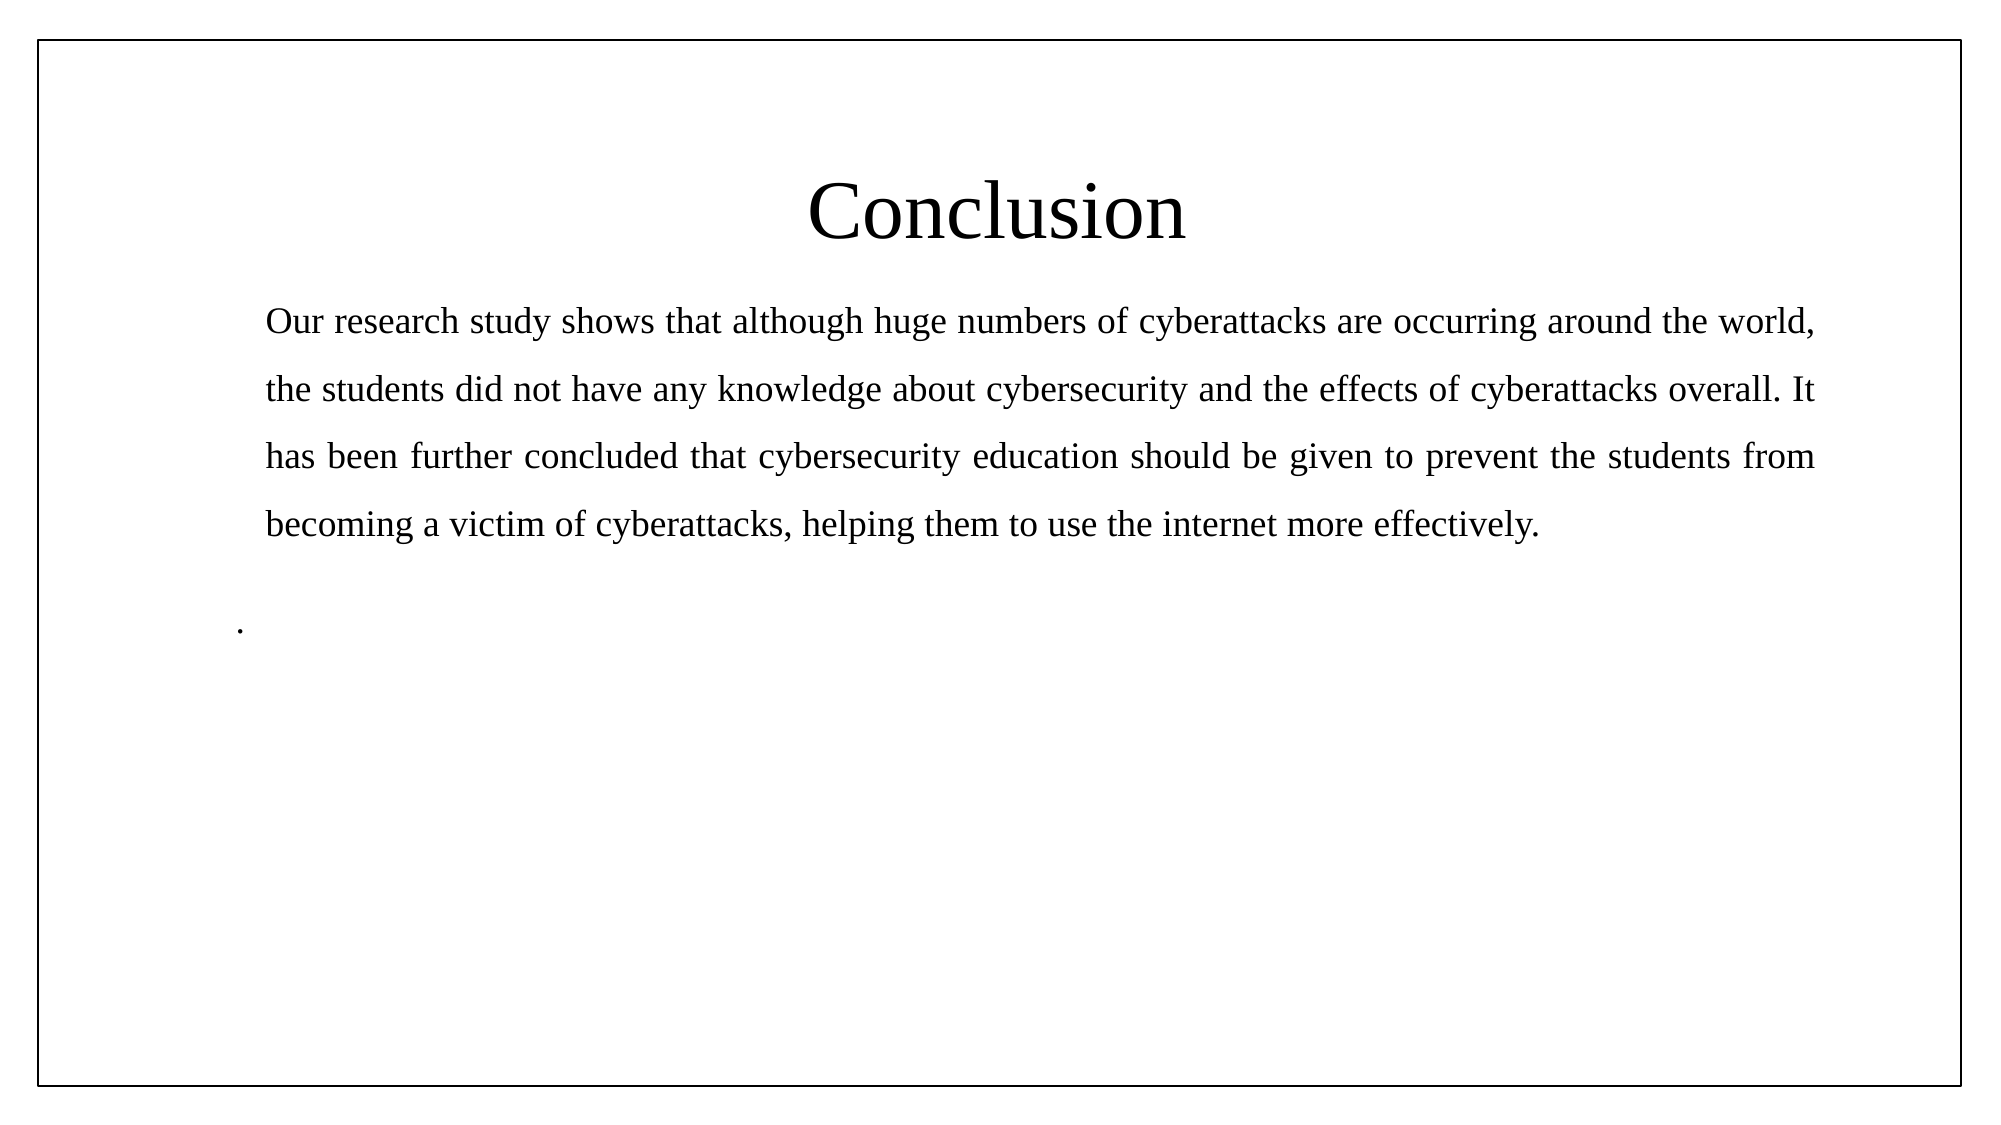

# Conclusion
	Our research study shows that although huge numbers of cyberattacks are occurring around the world, the students did not have any knowledge about cybersecurity and the effects of cyberattacks overall. It has been further concluded that cybersecurity education should be given to prevent the students from becoming a victim of cyberattacks, helping them to use the internet more effectively.
.